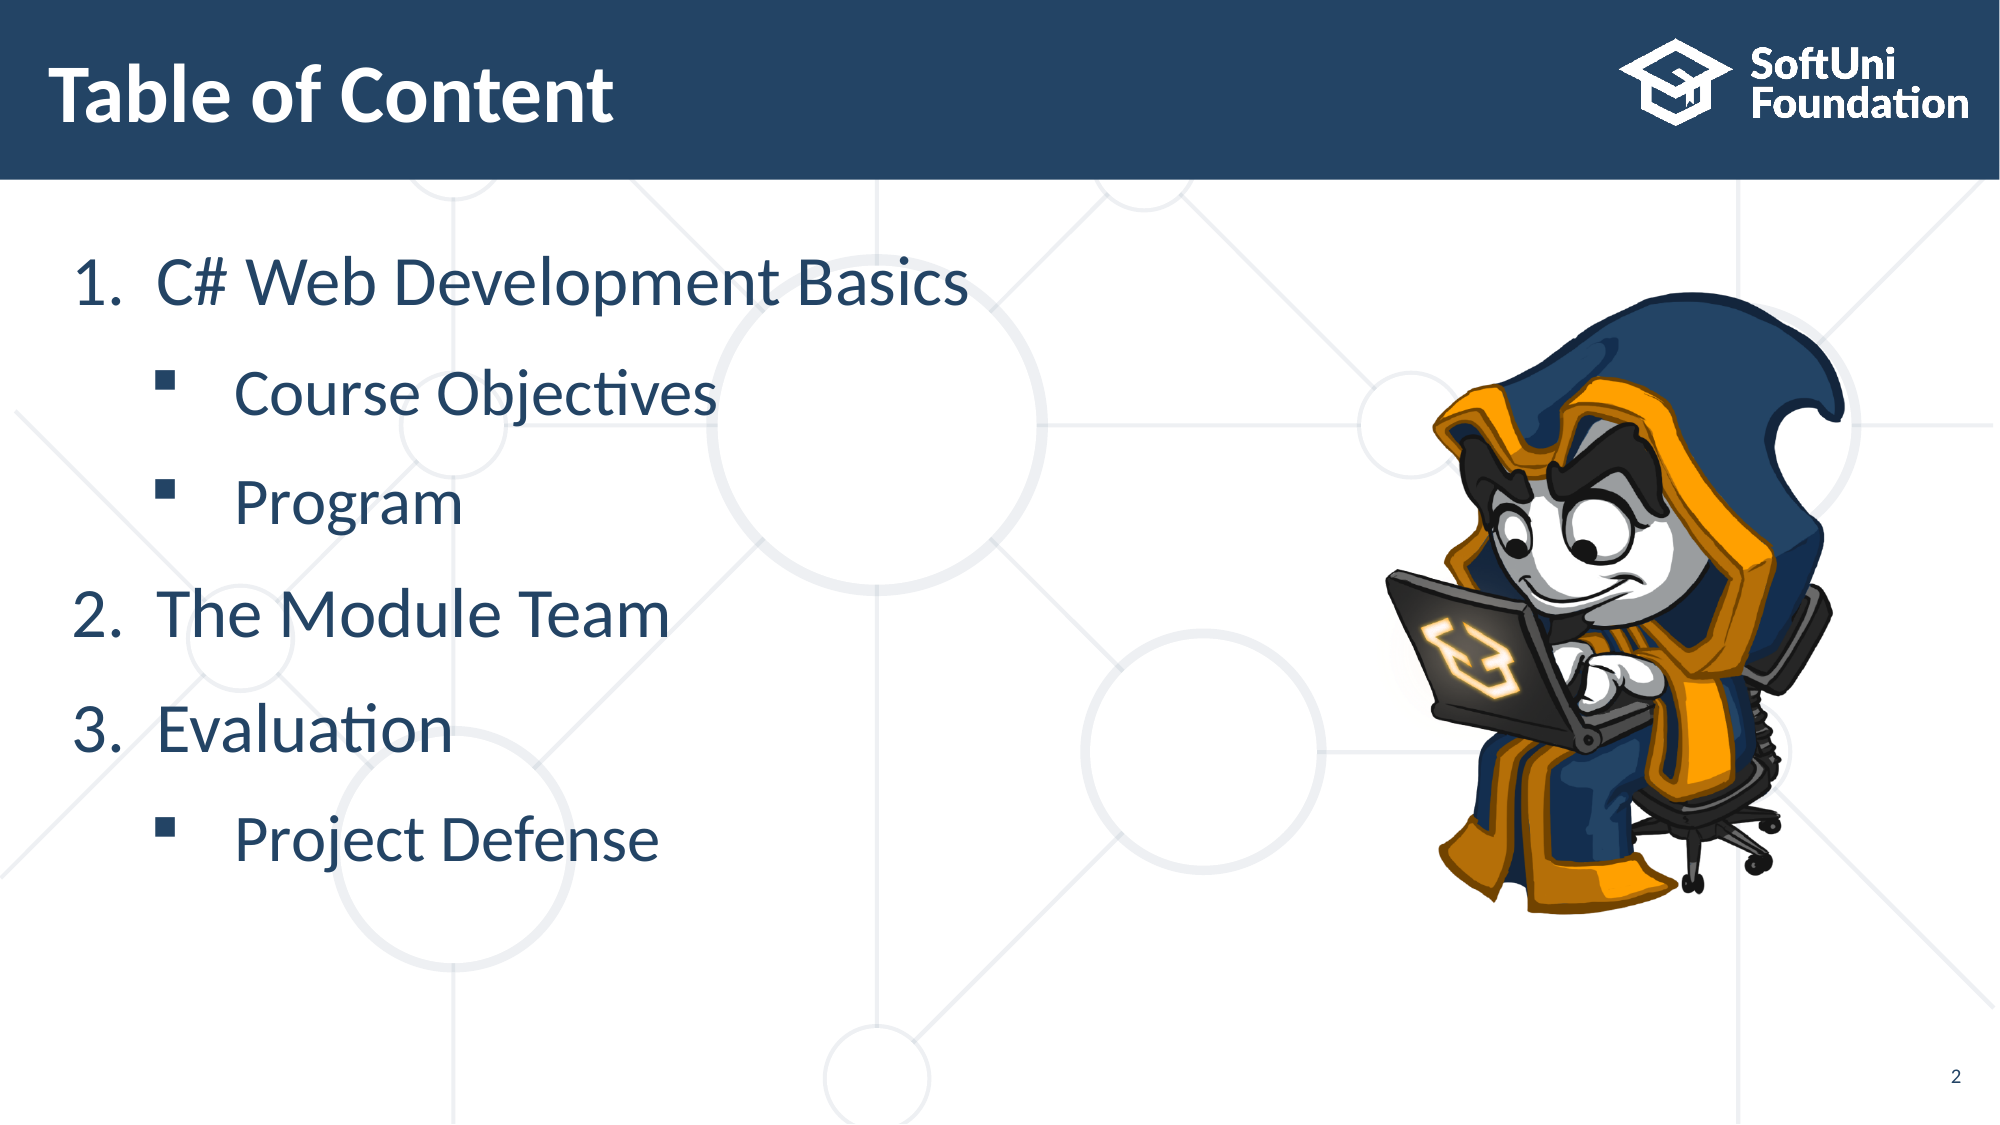

# Table of Content
C# Web Development Basics
Course Objectives
Program
The Module Team
Evaluation
Project Defense

2